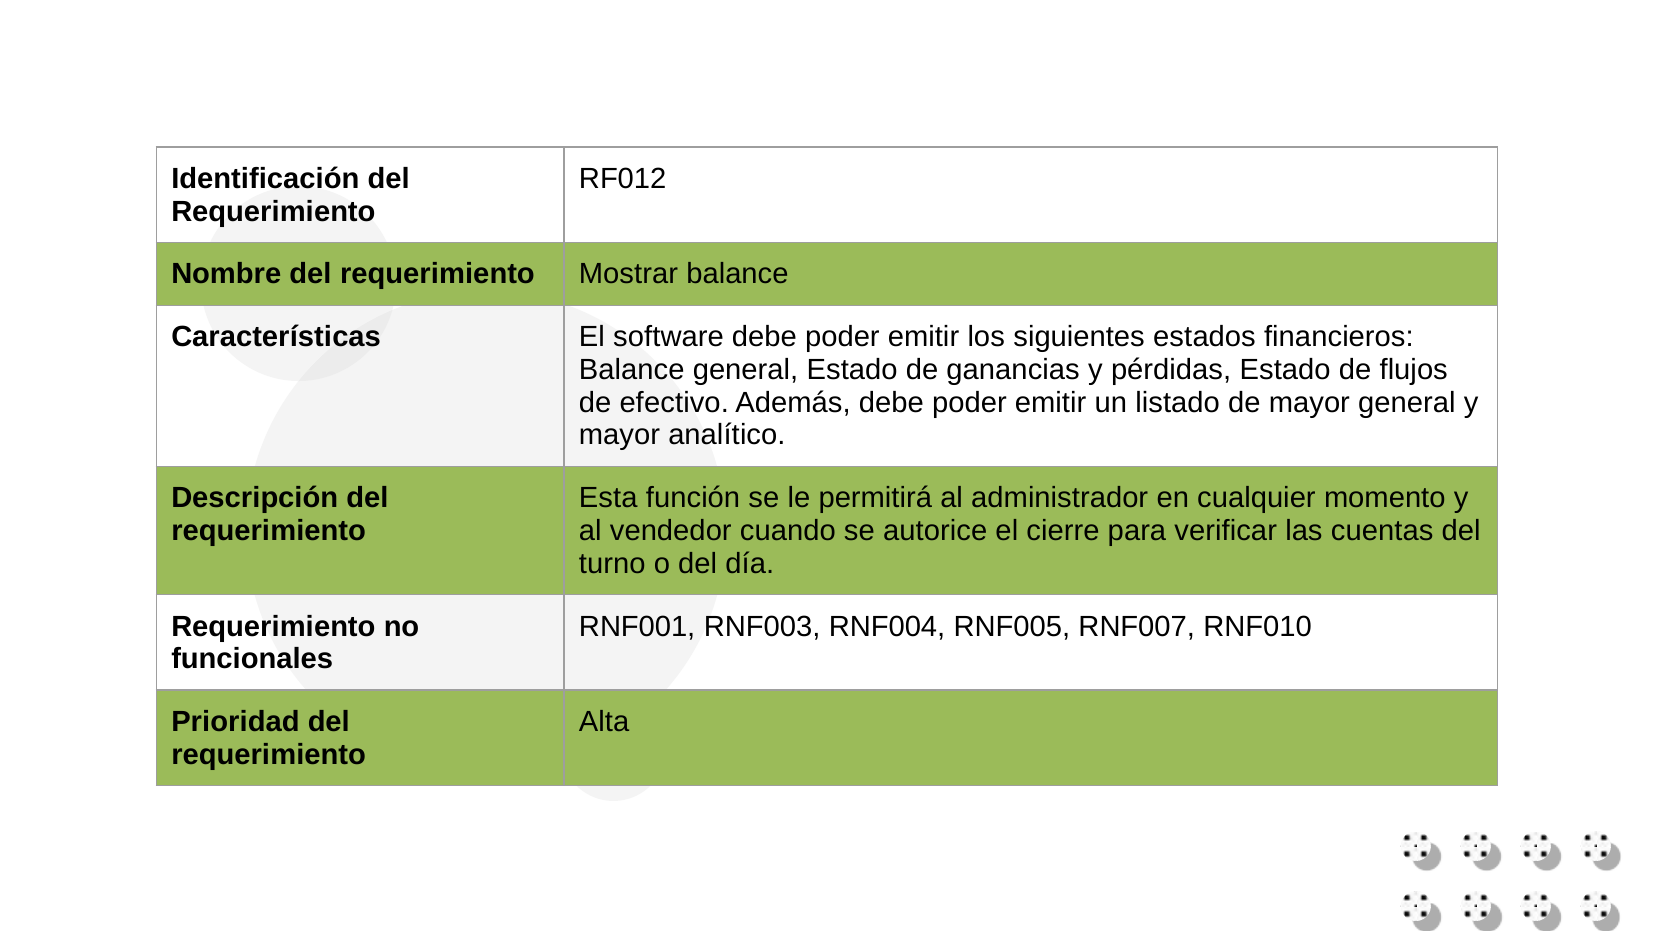

| Identificación del Requerimiento | RF012 |
| --- | --- |
| Nombre del requerimiento | Mostrar balance |
| Características | El software debe poder emitir los siguientes estados financieros: Balance general, Estado de ganancias y pérdidas, Estado de flujos de efectivo. Además, debe poder emitir un listado de mayor general y mayor analítico. |
| Descripción del requerimiento | Esta función se le permitirá al administrador en cualquier momento y al vendedor cuando se autorice el cierre para verificar las cuentas del turno o del día. |
| Requerimiento no funcionales | RNF001, RNF003, RNF004, RNF005, RNF007, RNF010 |
| Prioridad del requerimiento | Alta |